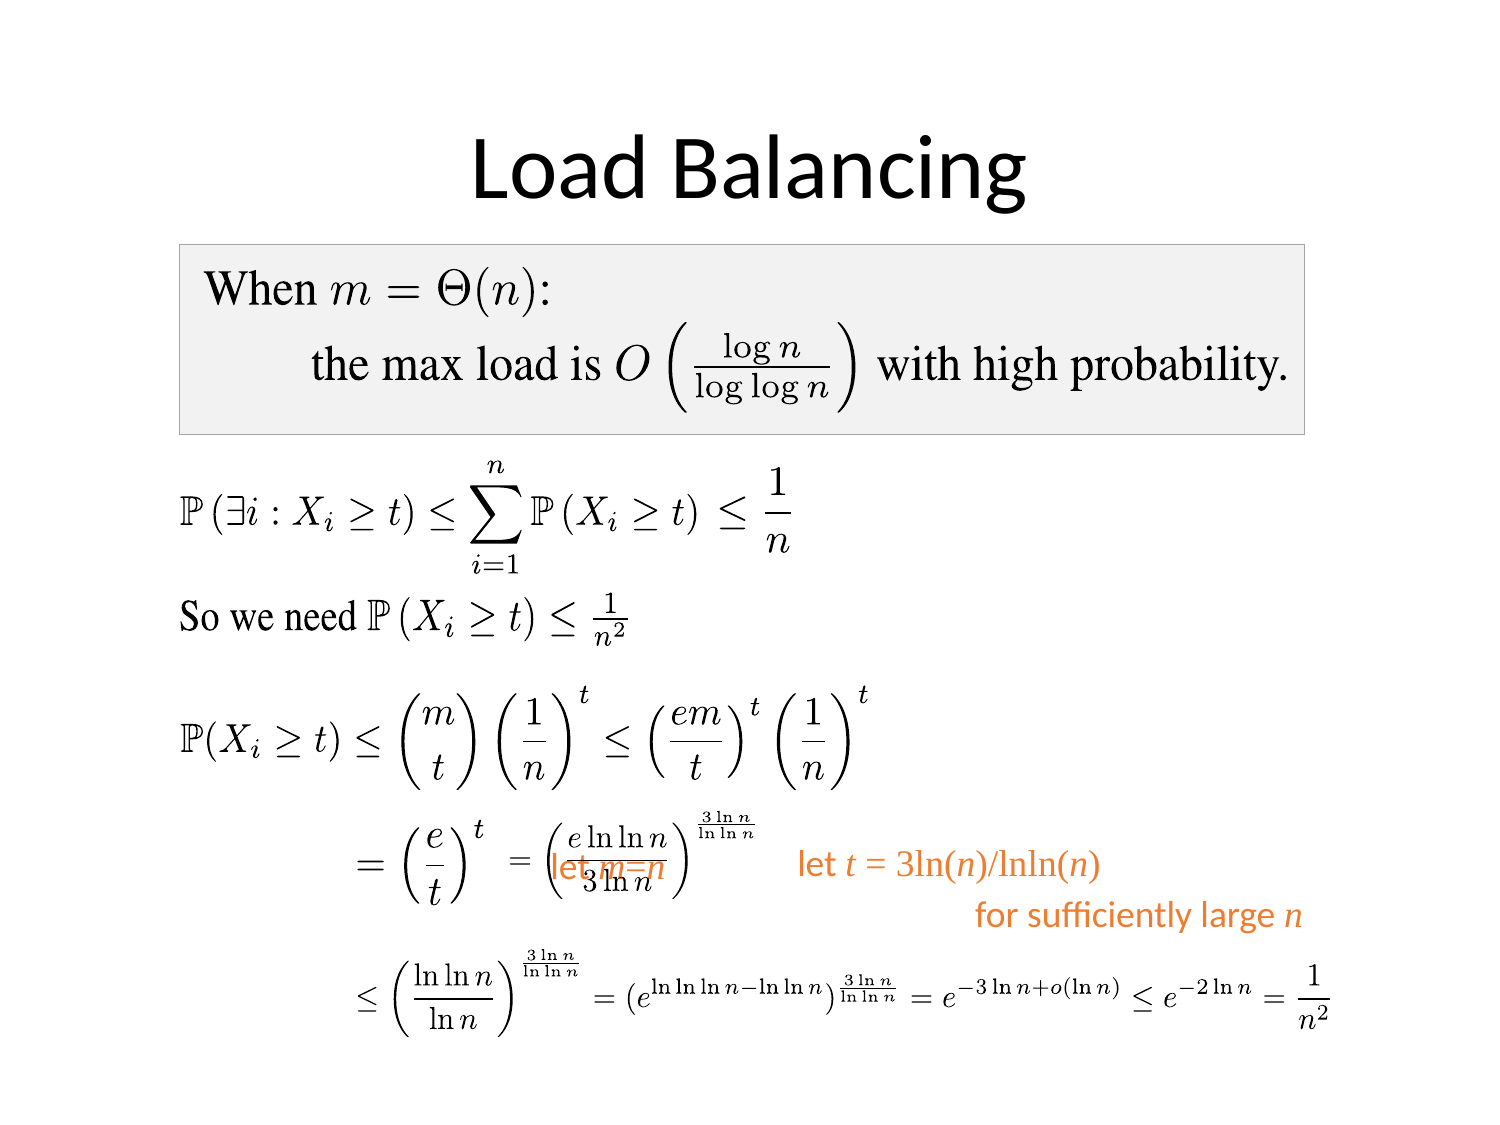

# Load Balancing

let t = 3ln(n)/lnln(n)
let m=n
for sufficiently large n